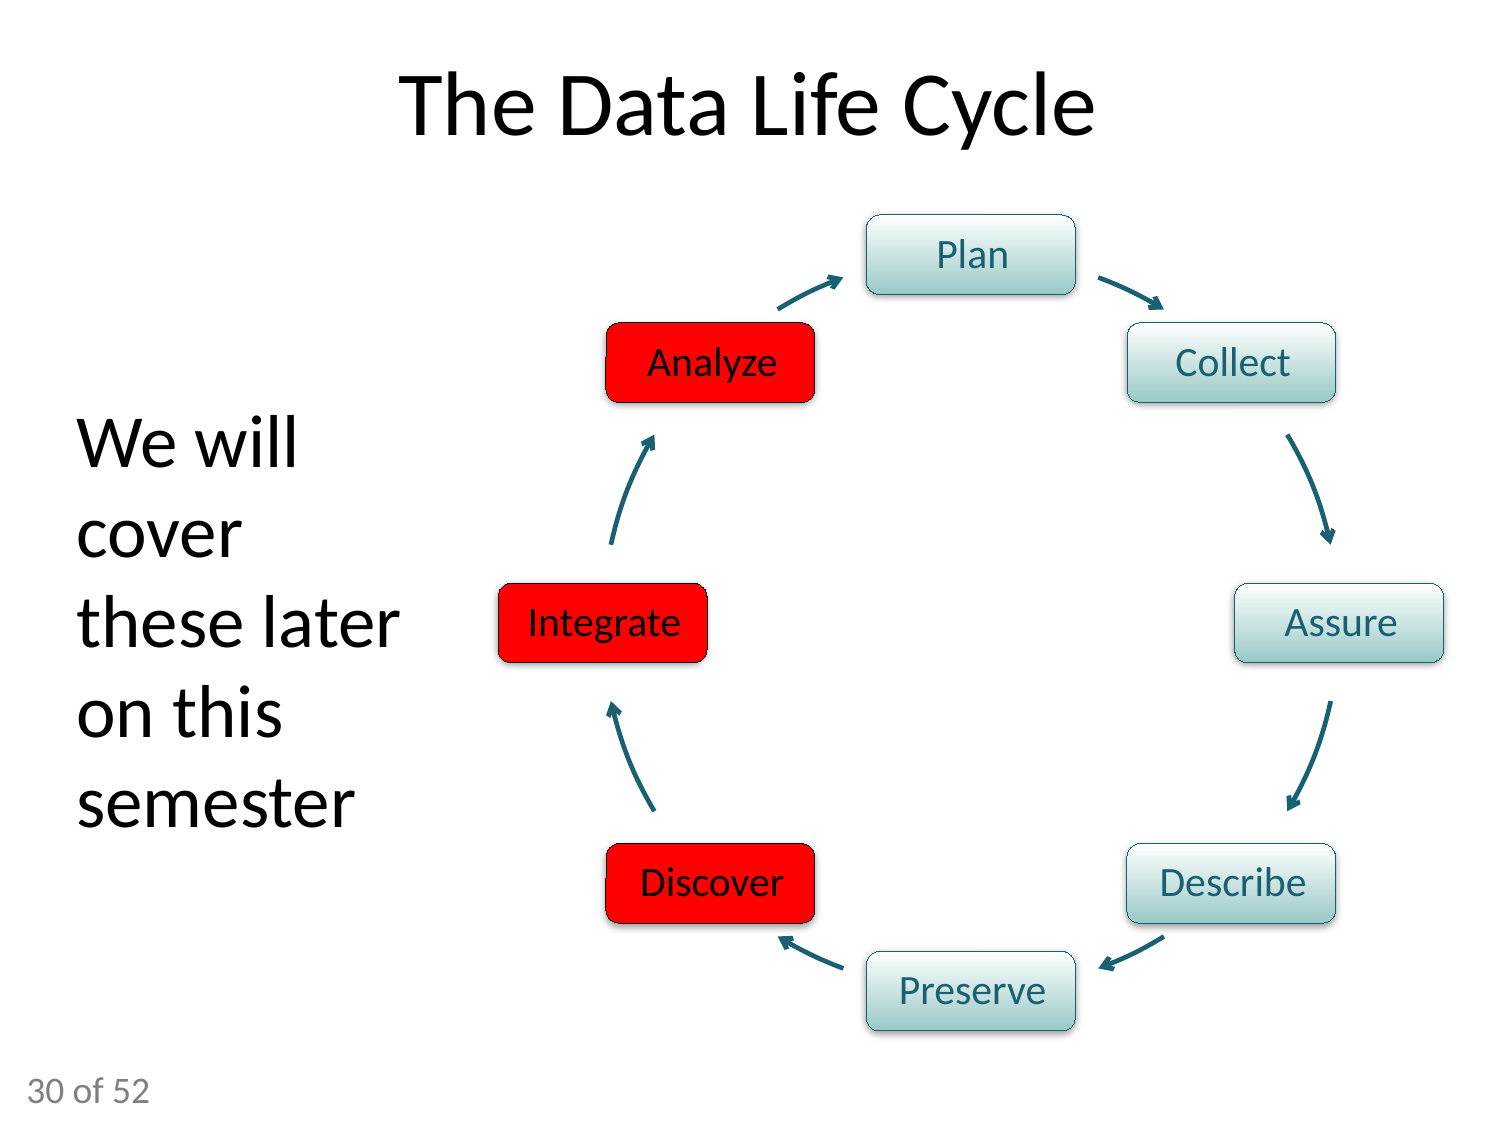

# The Data Life Cycle

Plan
Collect
Assure
Describe
Preserve
Discover
Integrate
Analyze
We will cover these later on this semester